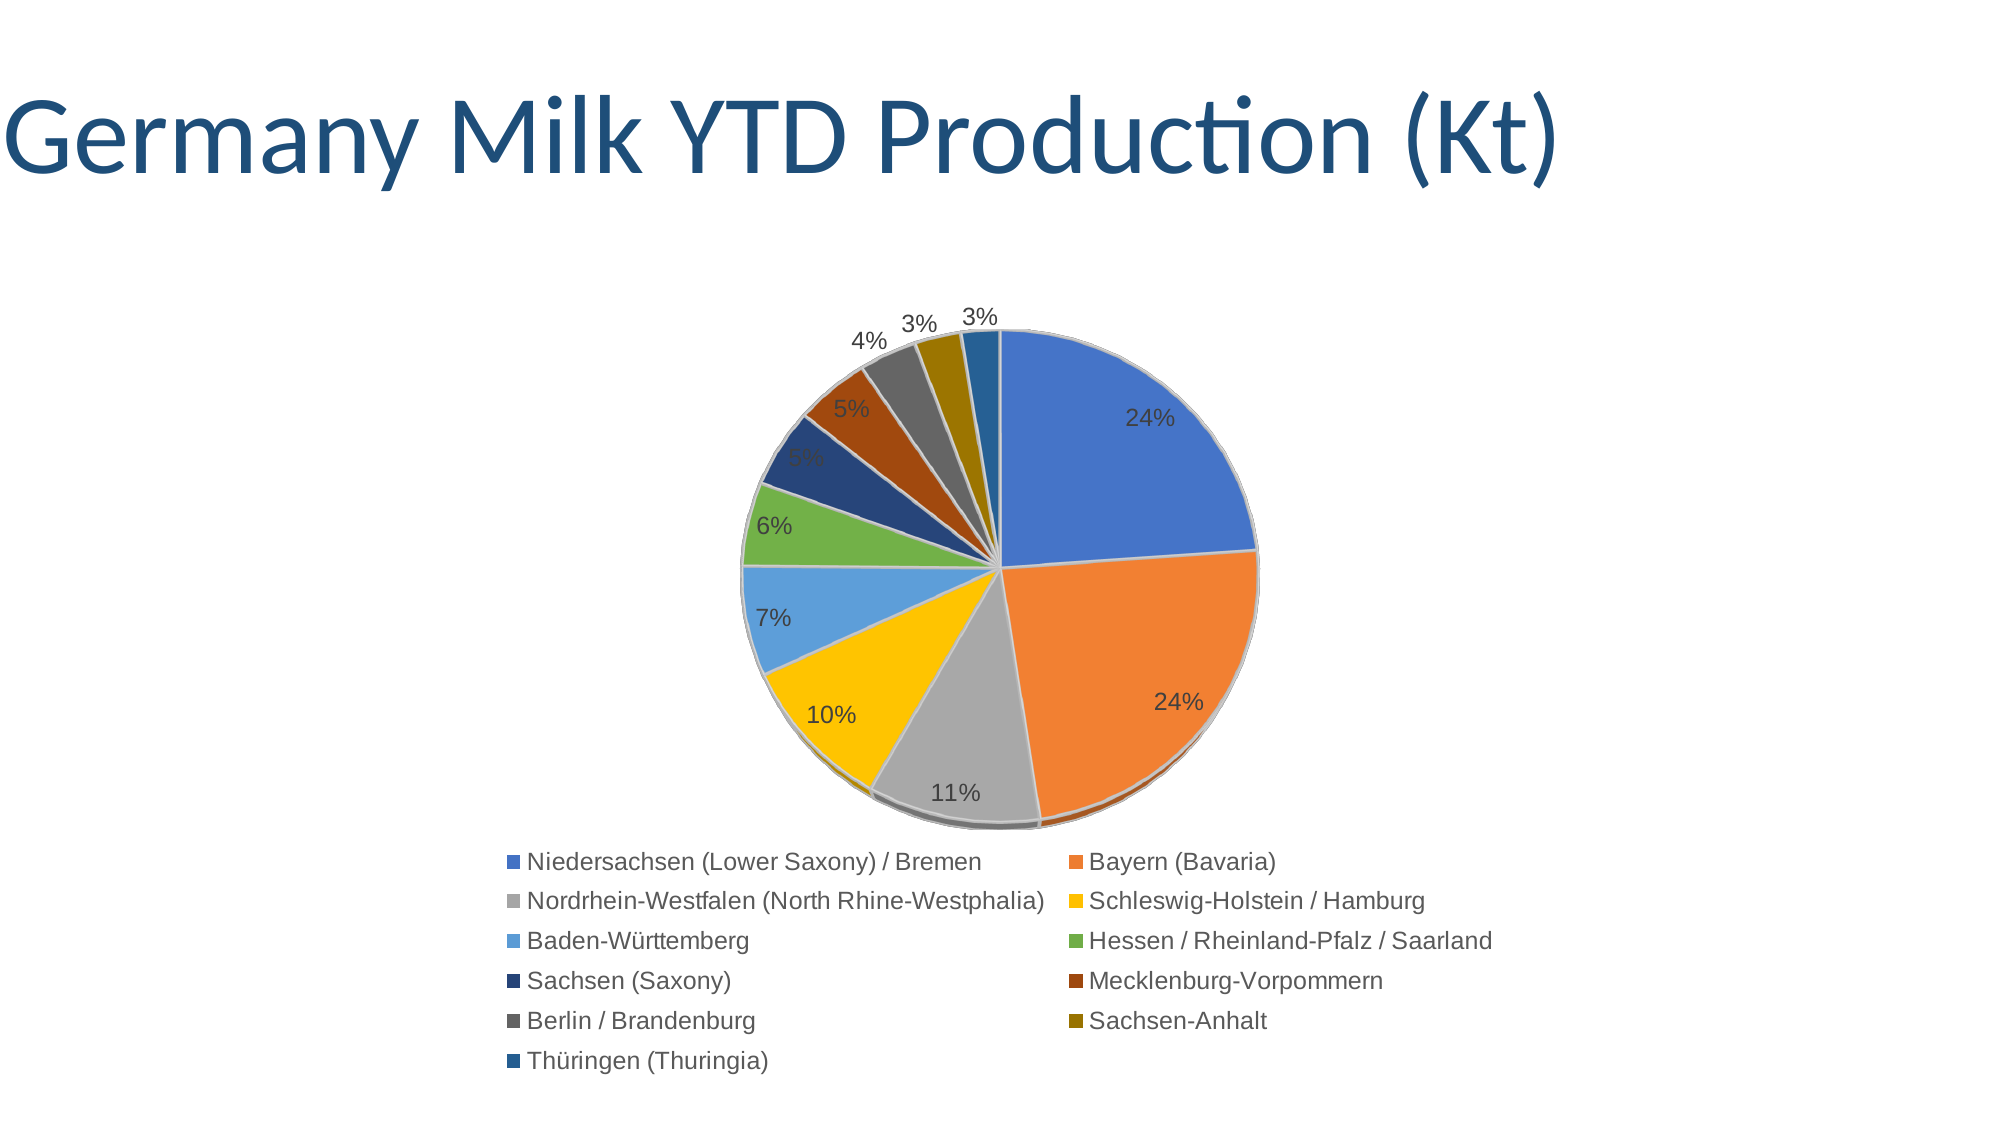

Germany Milk YTD Production (Kt)

[unsupported chart]